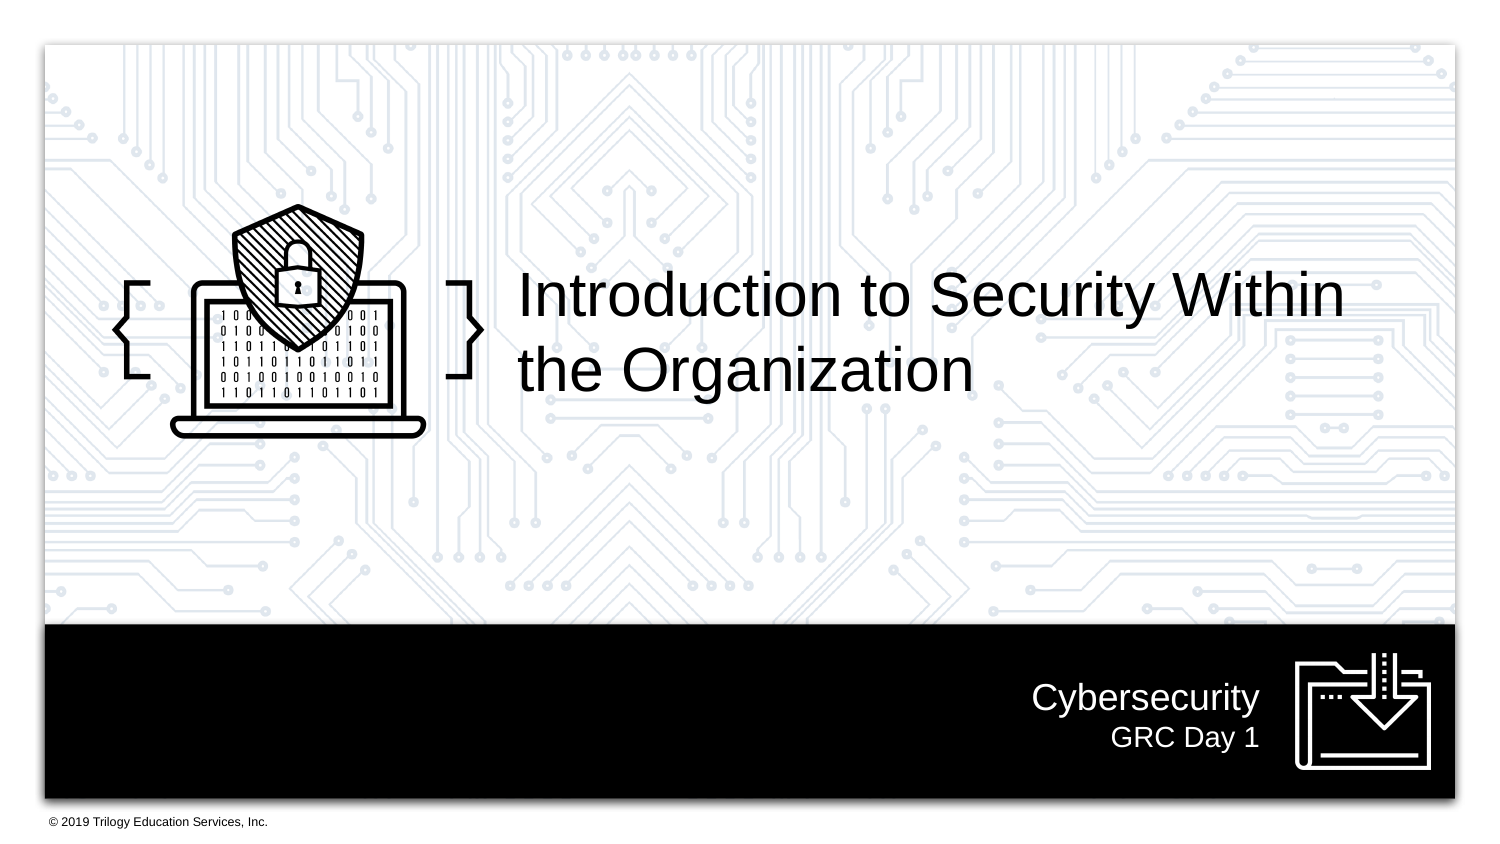

Introduction to Security Within the Organization
# GRC Day 1